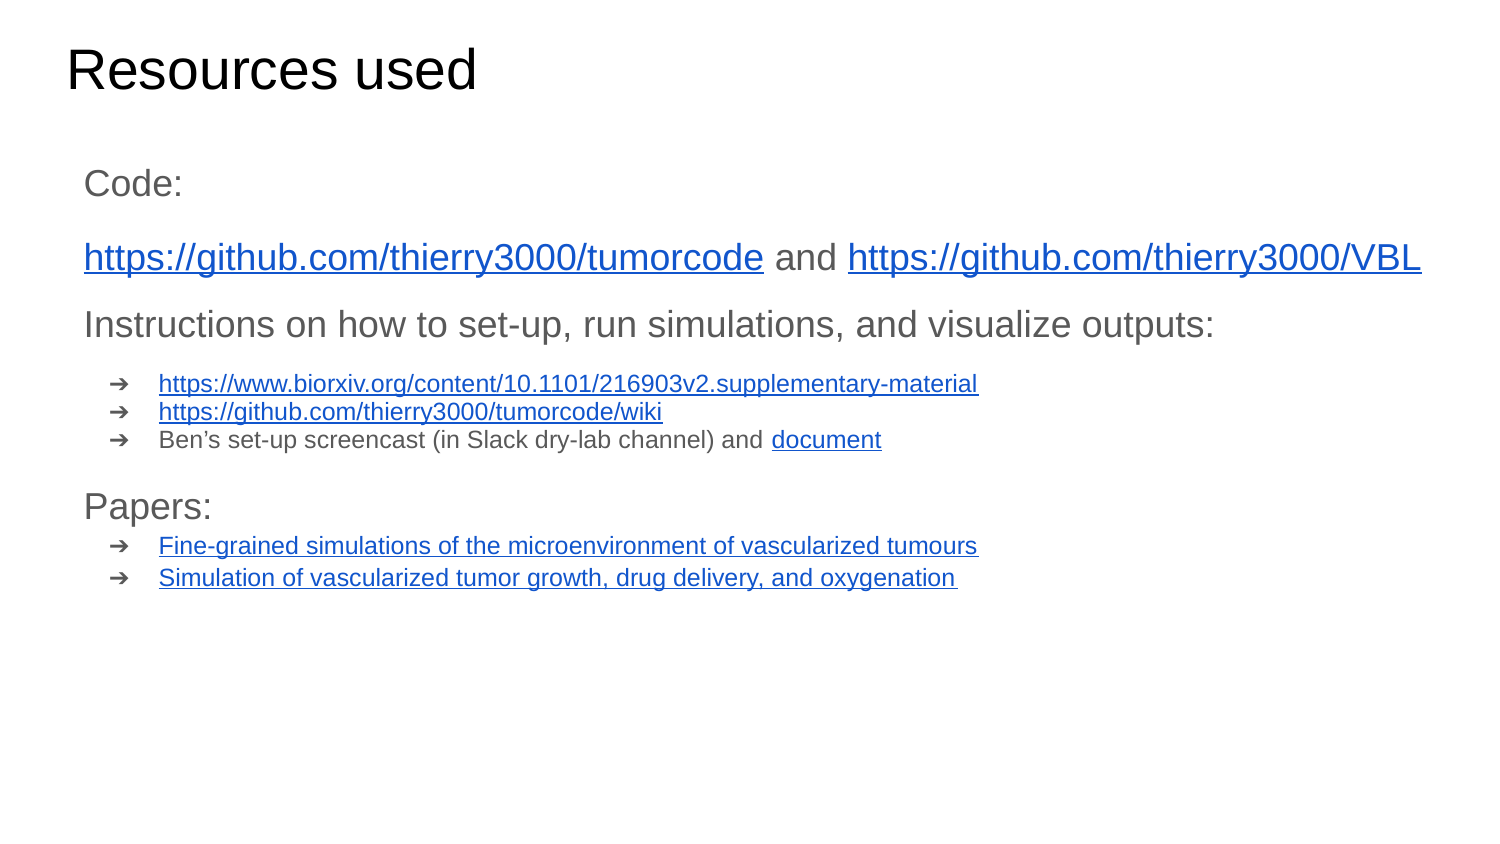

# Resources used
Code:
https://github.com/thierry3000/tumorcode and https://github.com/thierry3000/VBL
Instructions on how to set-up, run simulations, and visualize outputs:
https://www.biorxiv.org/content/10.1101/216903v2.supplementary-material
https://github.com/thierry3000/tumorcode/wiki
Ben’s set-up screencast (in Slack dry-lab channel) and document
Papers:
Fine-grained simulations of the microenvironment of vascularized tumours
Simulation of vascularized tumor growth, drug delivery, and oxygenation